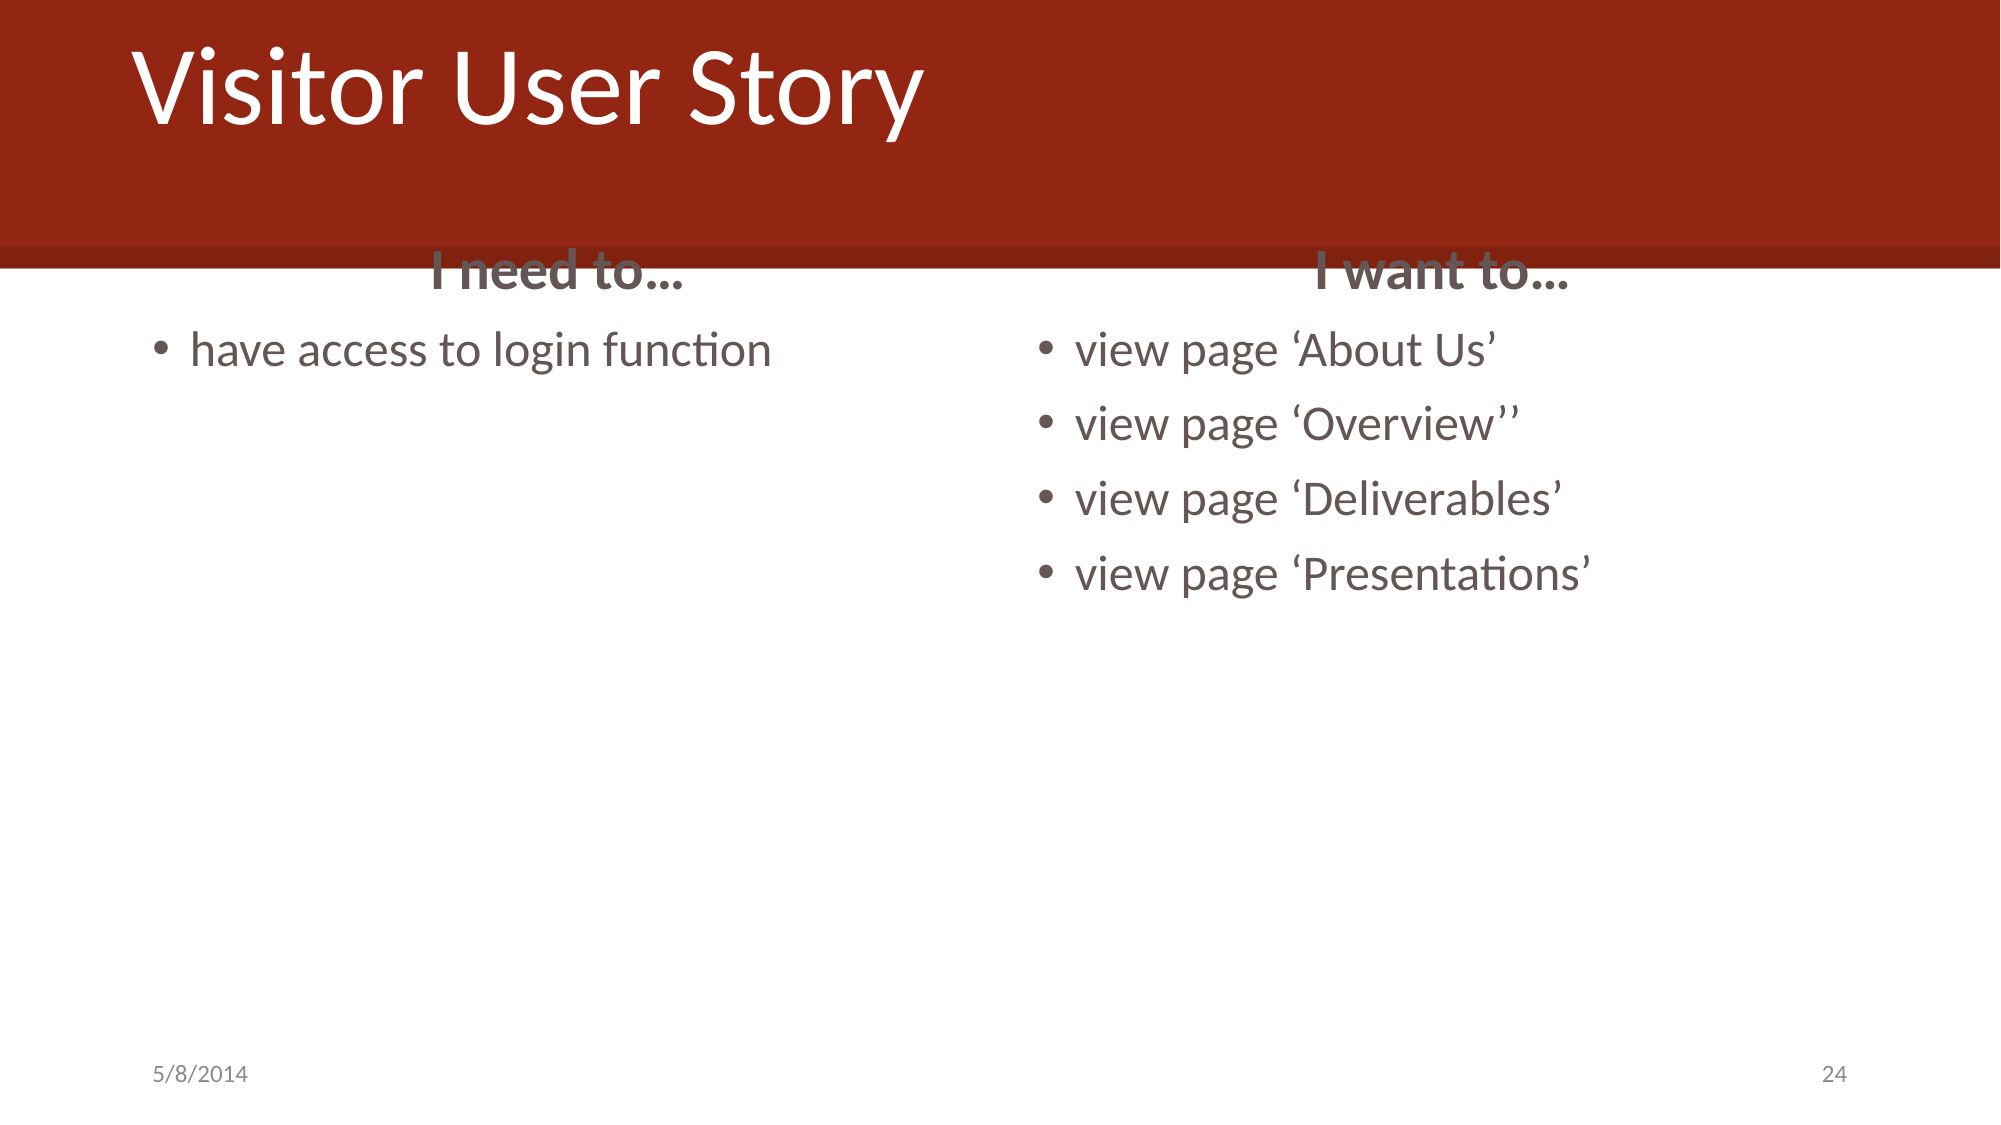

# Visitor User Story
I need to…
have access to login function

I want to…
view page ‘About Us’
view page ‘Overview’’
view page ‘Deliverables’
view page ‘Presentations’
5/8/2014
24